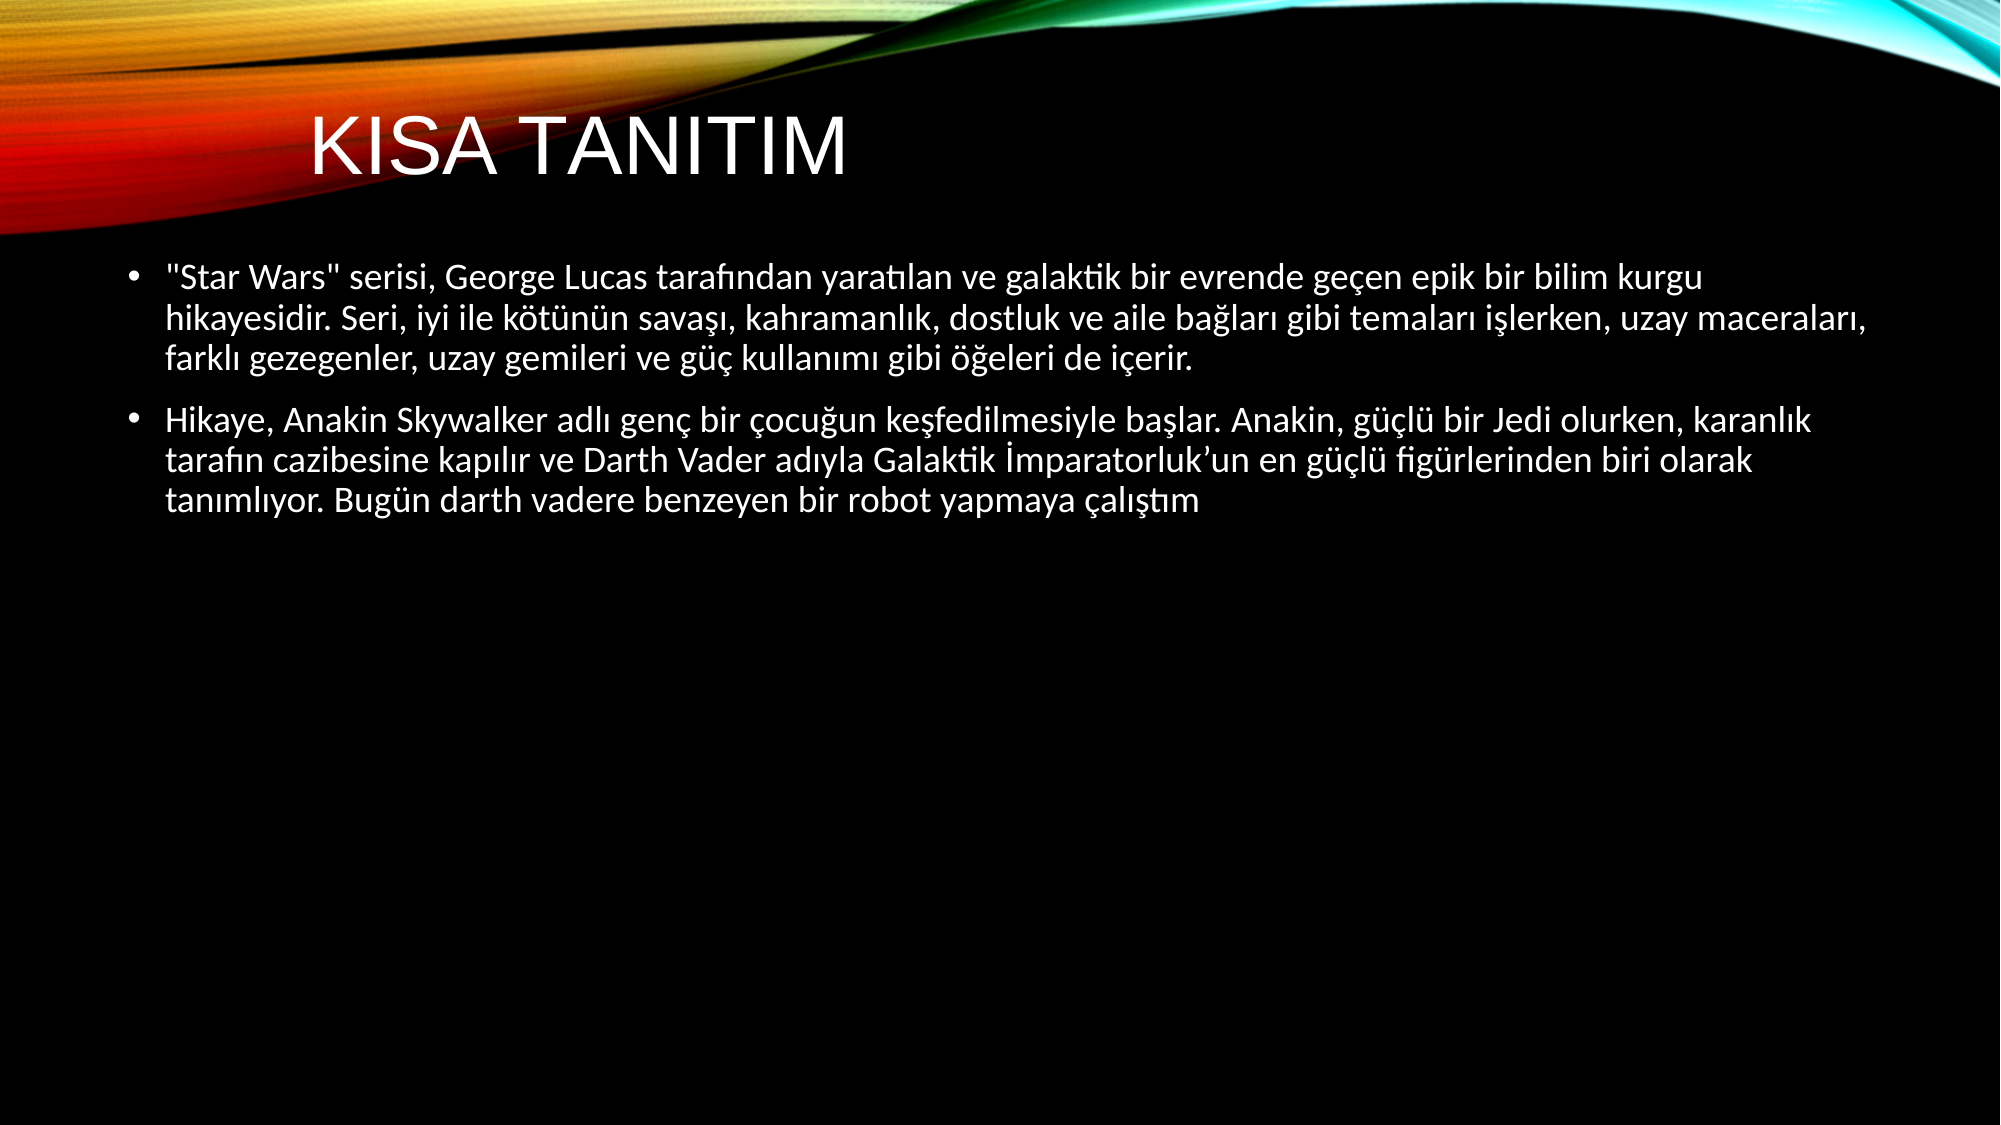

# Kısa Tanıtım
"Star Wars" serisi, George Lucas tarafından yaratılan ve galaktik bir evrende geçen epik bir bilim kurgu hikayesidir. Seri, iyi ile kötünün savaşı, kahramanlık, dostluk ve aile bağları gibi temaları işlerken, uzay maceraları, farklı gezegenler, uzay gemileri ve güç kullanımı gibi öğeleri de içerir.
Hikaye, Anakin Skywalker adlı genç bir çocuğun keşfedilmesiyle başlar. Anakin, güçlü bir Jedi olurken, karanlık tarafın cazibesine kapılır ve Darth Vader adıyla Galaktik İmparatorluk’un en güçlü figürlerinden biri olarak tanımlıyor. Bugün darth vadere benzeyen bir robot yapmaya çalıştım